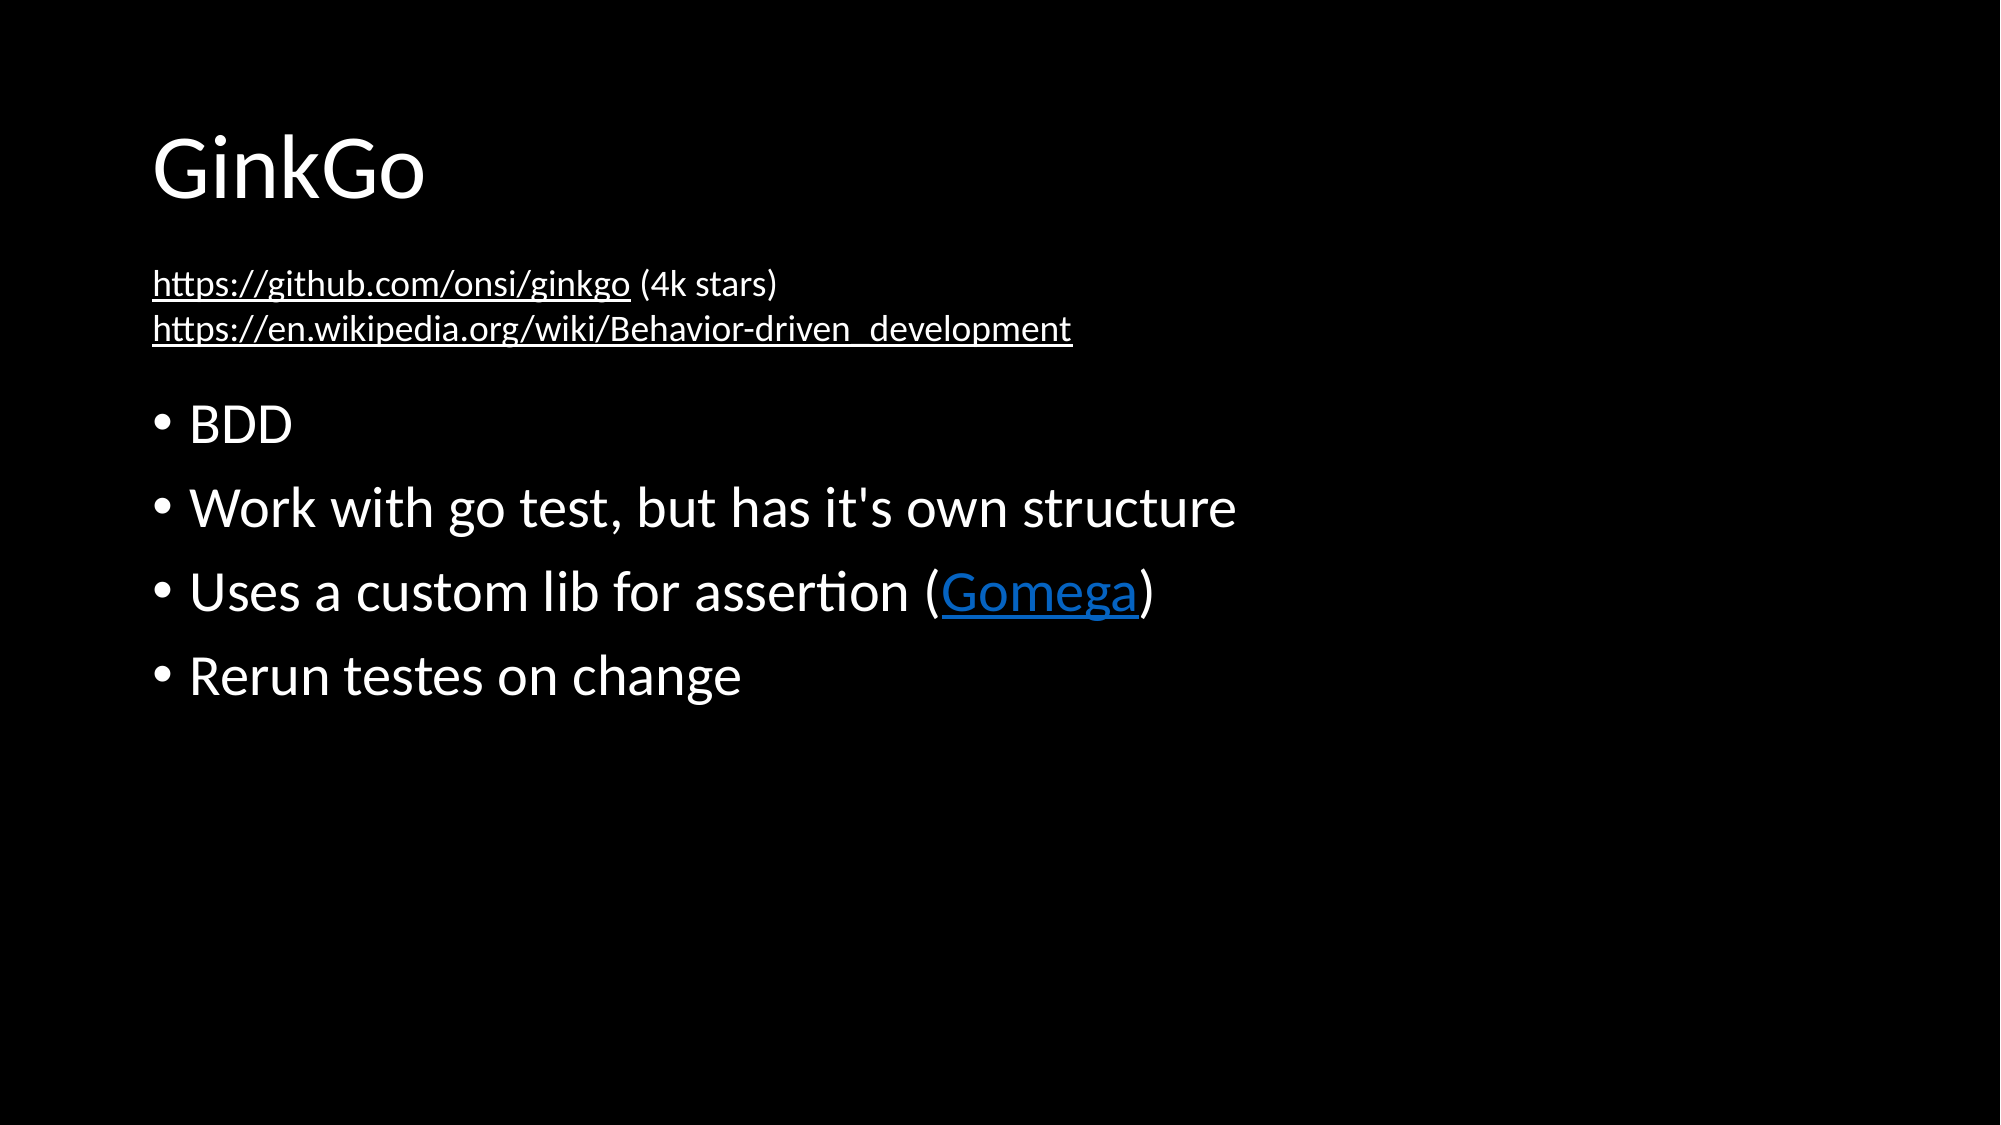

# GinkGo
https://github.com/onsi/ginkgo (4k stars)
https://en.wikipedia.org/wiki/Behavior-driven_development
BDD
Work with go test, but has it's own structure
Uses a custom lib for assertion (Gomega)
Rerun testes on change